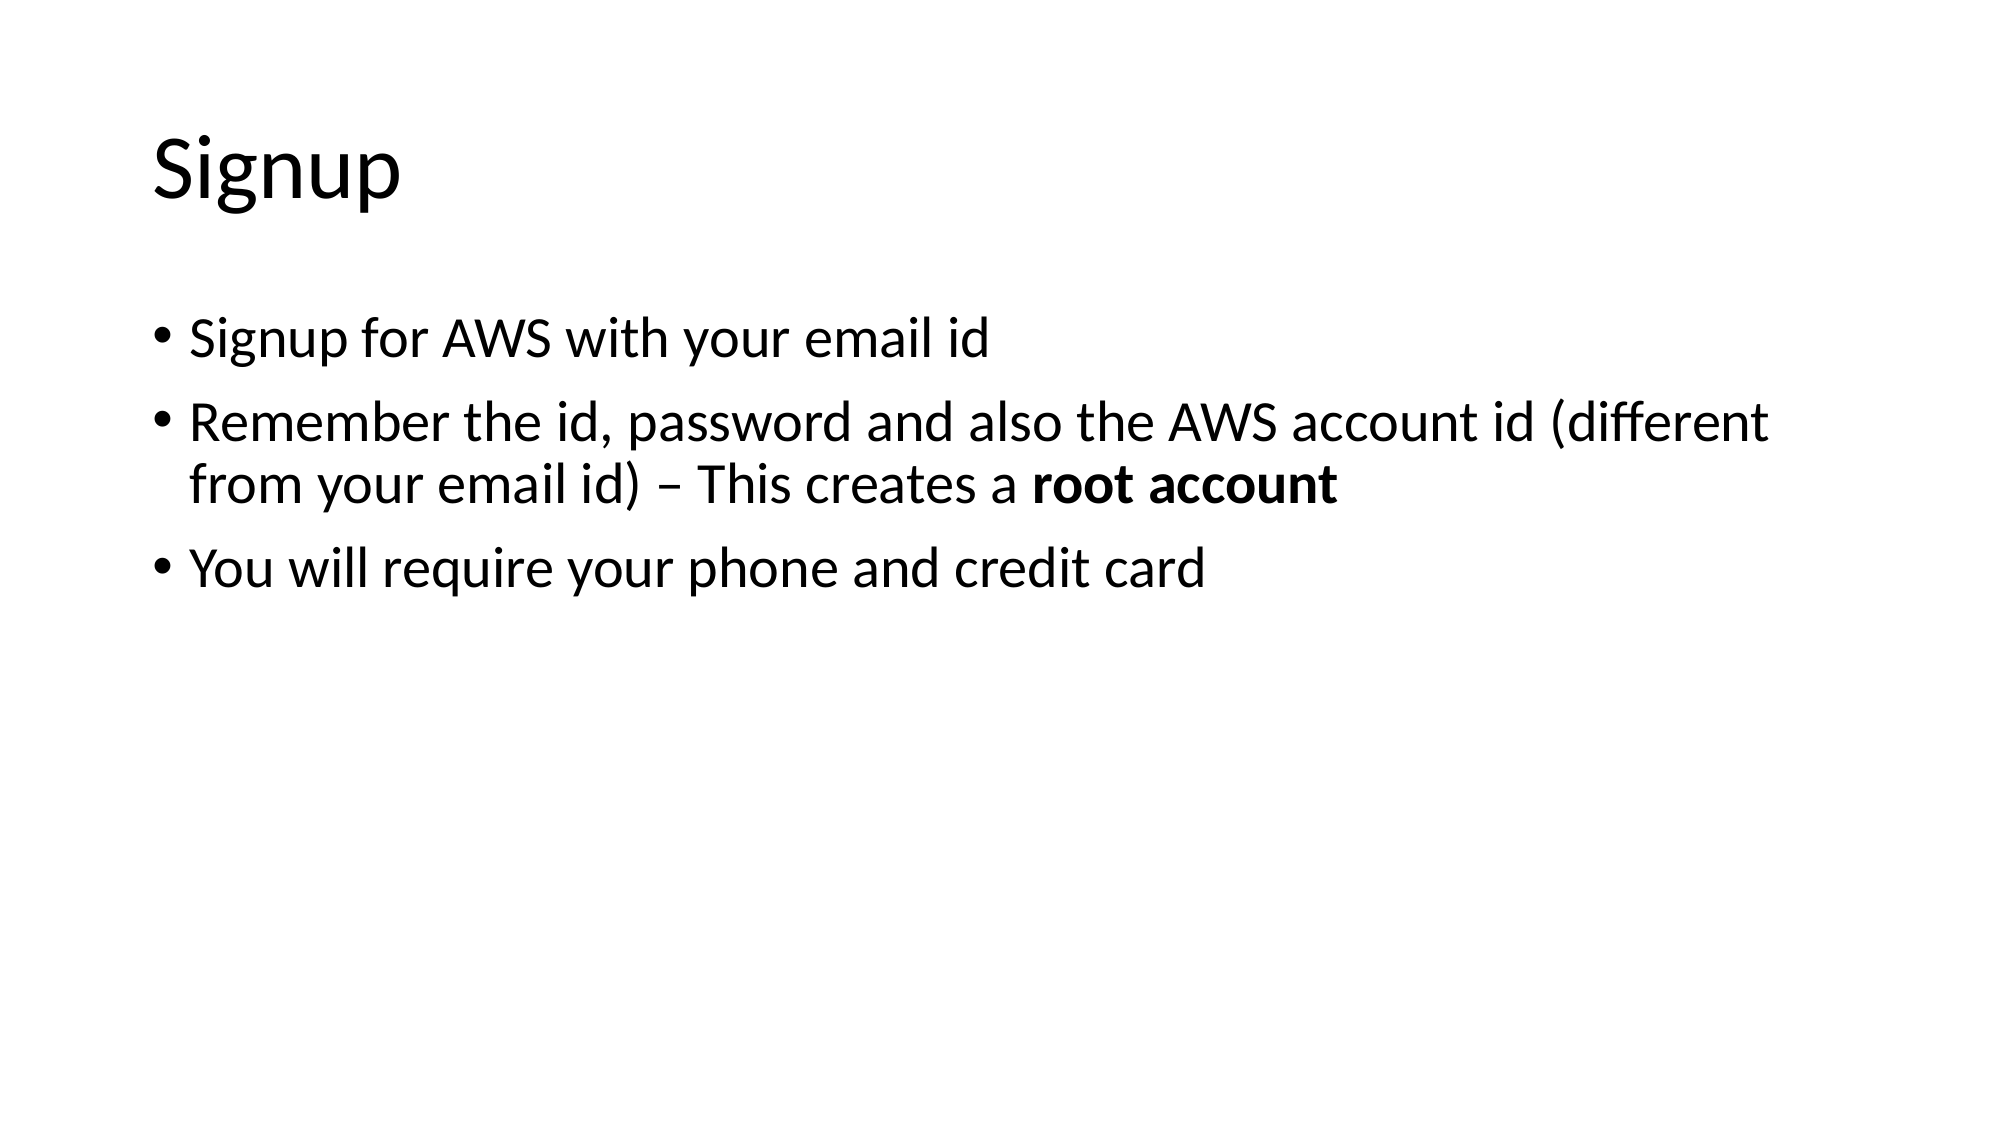

# Signup
Signup for AWS with your email id
Remember the id, password and also the AWS account id (different from your email id) – This creates a root account
You will require your phone and credit card